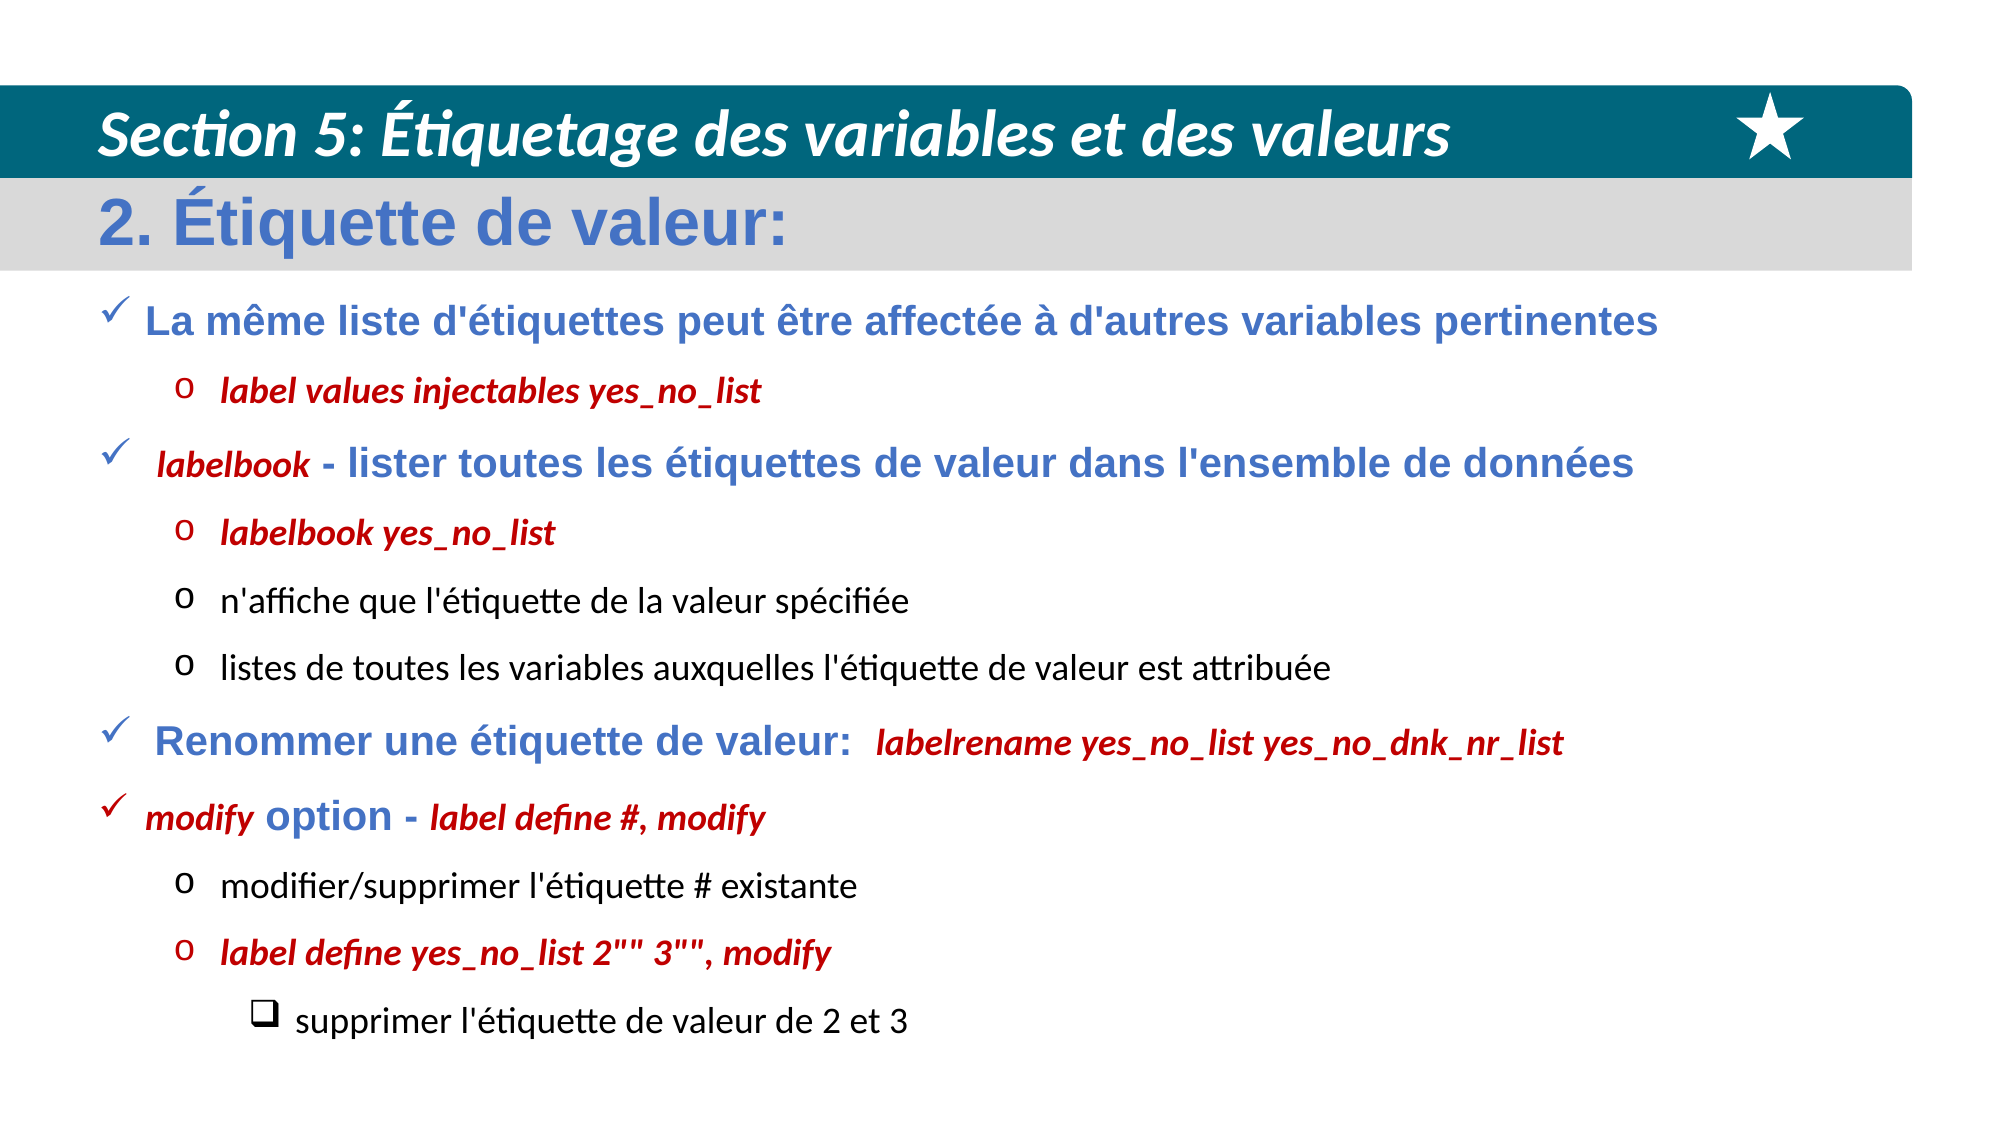

Section 5: Étiquetage des variables et des valeurs

2. Étiquette de valeur:

La même liste d'étiquettes peut être affectée à d'autres variables pertinentes
label values injectables yes_no_list
 labelbook - lister toutes les étiquettes de valeur dans l'ensemble de données
labelbook yes_no_list
n'affiche que l'étiquette de la valeur spécifiée
listes de toutes les variables auxquelles l'étiquette de valeur est attribuée
Renommer une étiquette de valeur:  labelrename yes_no_list yes_no_dnk_nr_list
modify option - label define #, modify
modifier/supprimer l'étiquette # existante
label define yes_no_list 2"" 3"", modify
supprimer l'étiquette de valeur de 2 et 3